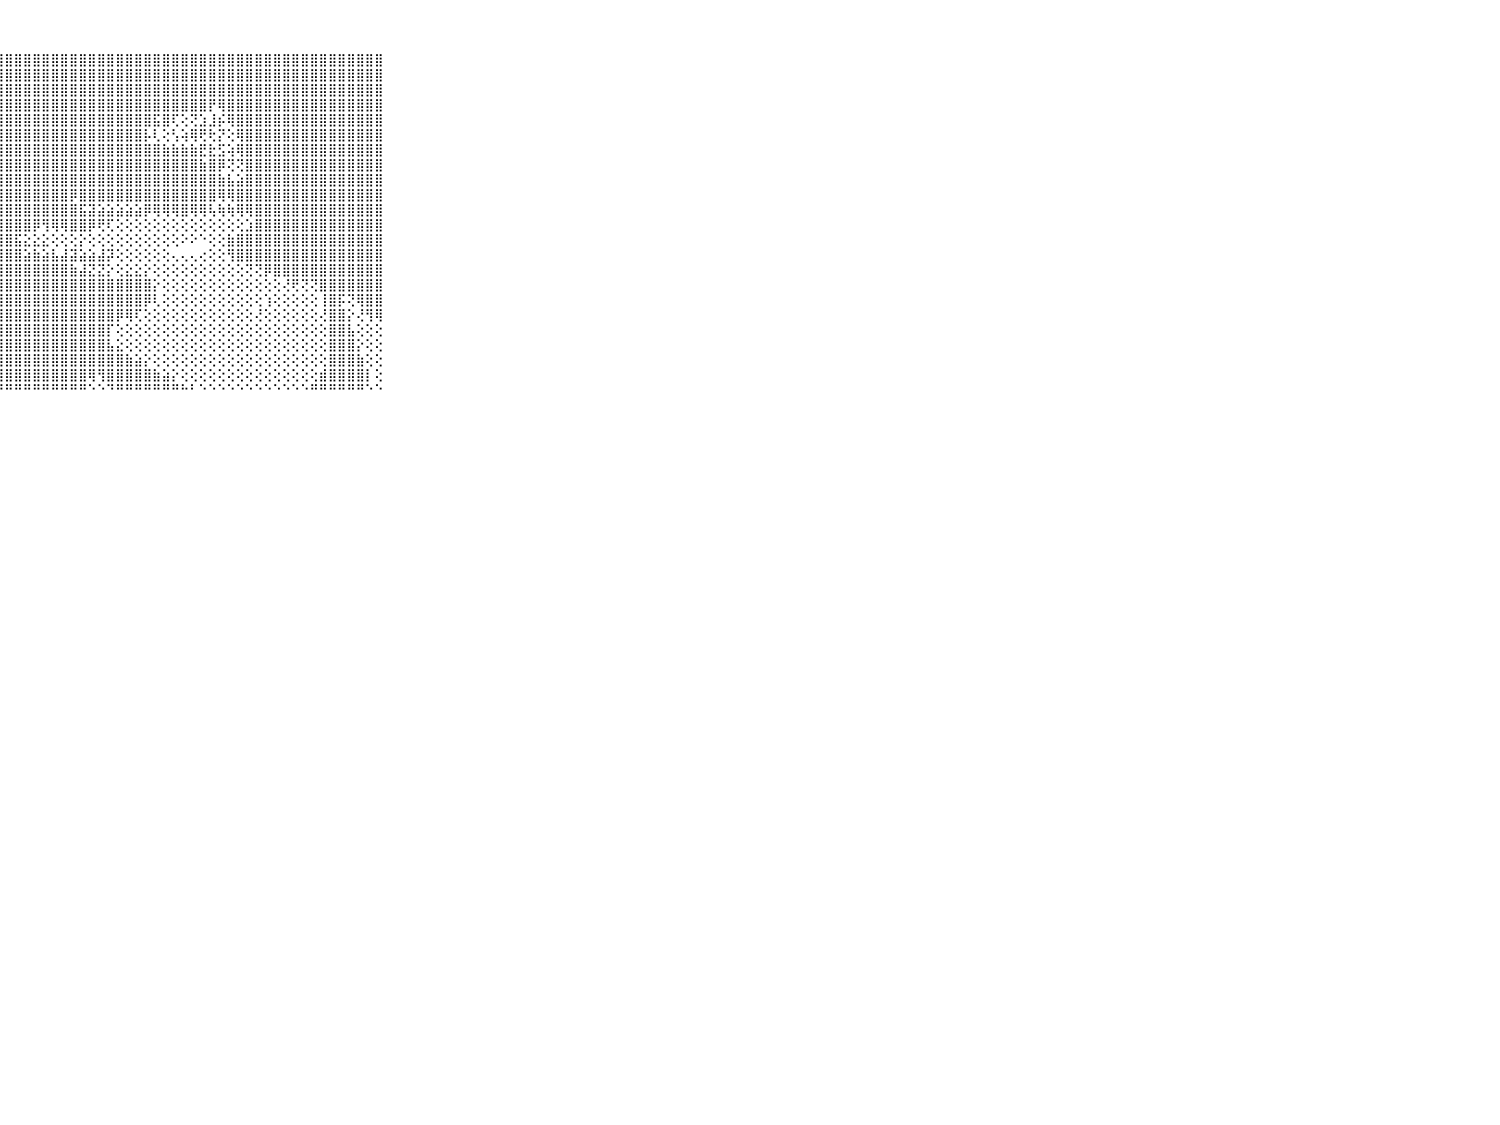

⠀⠀⠀⠀⠀⠀⠀⠀⠀⠀⠀⣿⣿⣿⣿⣿⣿⣿⣿⣿⣿⣿⣿⣿⣿⣿⣿⣿⣿⣿⣿⣿⣿⣿⣿⣿⣿⣿⣿⣿⣿⣿⣿⣿⣿⣿⣿⣿⣿⣿⣿⣿⣿⣿⣿⣿⣿⣿⣿⣿⣿⣿⣿⣿⣿⣿⣿⣿⣿⠀⠀⠀⠀⠀⠀⠀⠀⠀⠀⠀⠀
⠀⠀⠀⠀⠀⠀⠀⠀⠀⠀⠀⣿⣿⣿⣿⣿⣿⣿⣿⣿⣿⣿⣿⣿⣿⣿⣿⣿⣿⣿⣿⣿⣿⣿⣿⣿⣿⣿⣿⣿⣿⣿⣿⣿⣿⣿⣿⣿⣿⣿⣿⣿⣿⣿⣿⣿⣿⣿⣿⣿⣿⣿⣿⣿⣿⣿⣿⣿⣿⠀⠀⠀⠀⠀⠀⠀⠀⠀⠀⠀⠀
⠀⠀⠀⠀⠀⠀⠀⠀⠀⠀⠀⣿⣿⣿⣿⣿⣿⣿⣿⣿⣿⣿⣿⣿⣿⣿⣿⣿⣿⣿⣿⣿⣿⣿⣿⣿⣿⣿⣿⣿⣿⣿⣿⣿⣿⣿⣿⣿⣿⣿⣿⣿⣿⣿⣿⣿⣿⣿⣿⣿⣿⣿⣿⣿⣿⣿⣿⣿⣿⠀⠀⠀⠀⠀⠀⠀⠀⠀⠀⠀⠀
⠀⠀⠀⠀⠀⠀⠀⠀⠀⠀⠀⣿⣿⣿⣿⣿⣿⣿⣿⣿⣿⣿⣿⣿⣿⣿⣿⣿⣿⣿⣿⣿⣿⣿⣿⣿⣿⣿⣿⣿⣿⣿⣿⣿⣿⣿⣿⣿⣿⣿⡟⢿⣿⣿⣿⣿⣿⣿⣿⣿⣿⣿⣿⣿⣿⣿⣿⣿⣿⠀⠀⠀⠀⠀⠀⠀⠀⠀⠀⠀⠀
⠀⠀⠀⠀⠀⠀⠀⠀⠀⠀⠀⣿⣿⣿⣿⣿⣿⣿⣿⣿⣿⣿⣿⣿⣿⣿⣿⣿⣿⣿⣿⣿⣿⣿⣿⣿⣿⣿⣿⣿⣿⣿⣿⣿⣯⣿⢏⢕⢝⣱⣸⡮⢿⣿⣿⣿⣿⣿⣿⣿⣿⣿⣿⣿⣿⣿⣿⣿⣿⠀⠀⠀⠀⠀⠀⠀⠀⠀⠀⠀⠀
⠀⠀⠀⠀⠀⠀⠀⠀⠀⠀⠀⣿⣿⣿⣿⣿⣿⣿⣿⣿⣿⣿⣿⣿⣿⣿⣿⣿⣿⣿⣿⣿⣿⣿⣿⣿⣿⣿⣿⣿⣿⣿⣿⡧⢇⢕⢣⢵⢿⢟⢗⡝⢕⢿⣿⣿⣿⣿⣿⣿⣿⣿⣿⣿⣿⣿⣿⣿⣿⠀⠀⠀⠀⠀⠀⠀⠀⠀⠀⠀⠀
⠀⠀⠀⠀⠀⠀⠀⠀⠀⠀⠀⣿⣿⣿⣿⣿⣿⣿⣿⣿⣿⣿⣿⣿⣿⣿⣿⣿⣿⣿⣿⣿⣿⣿⣿⣿⣿⣿⣿⣿⣿⣿⣿⣿⣿⣷⣷⣷⣷⣟⣗⣫⢵⢿⣿⣿⣿⣿⣿⣿⣿⣿⣿⣿⣿⣿⣿⣿⣿⠀⠀⠀⠀⠀⠀⠀⠀⠀⠀⠀⠀
⠀⠀⠀⠀⠀⠀⠀⠀⠀⠀⠀⣿⣿⣿⣿⣿⣿⣿⣿⣿⣿⣿⣿⣿⣿⣿⣿⣿⣿⣿⣿⣿⣿⣿⣿⣿⣿⣿⣿⣿⣿⣿⣿⣿⣿⣿⣿⣿⣿⣷⣿⡿⢝⢝⣿⣿⣿⣿⣿⣿⣿⣿⣿⣿⣿⣿⣿⣿⣿⠀⠀⠀⠀⠀⠀⠀⠀⠀⠀⠀⠀
⠀⠀⠀⠀⠀⠀⠀⠀⠀⠀⠀⣿⣿⣿⣿⣿⣿⣿⣿⣿⣿⣿⣿⣿⣿⣿⣿⣿⣿⣿⣿⣿⣿⣿⣿⣿⣿⣿⣿⣿⣿⣿⣿⣿⣿⣿⣿⣿⣿⣿⣿⣷⣧⣵⣿⣿⣿⣿⣿⣿⣿⣿⣿⣿⣿⣿⣿⣿⣿⠀⠀⠀⠀⠀⠀⠀⠀⠀⠀⠀⠀
⠀⠀⠀⠀⠀⠀⠀⠀⠀⠀⠀⣿⣿⣿⣿⣿⣿⣿⣿⣿⣿⣿⣿⣿⣿⣿⣿⣿⣿⣿⣿⣿⣿⣿⣿⡿⣿⣿⣿⣿⣿⣿⣿⣿⣿⣿⣿⣿⣿⣿⣿⢿⢿⣿⣿⣿⣿⣿⣿⣿⣿⣿⣿⣿⣿⣿⣿⣿⣿⠀⠀⠀⠀⠀⠀⠀⠀⠀⠀⠀⠀
⠀⠀⠀⠀⠀⠀⠀⠀⠀⠀⠀⣿⣿⣿⣿⣿⣿⣿⣿⣿⣿⣿⣿⣿⣿⣿⣿⣿⣿⣿⣿⣿⣿⣿⣿⣿⣯⣽⣵⣵⣵⣵⣵⡿⢿⢿⢿⣿⢿⢿⢧⢷⢷⢿⢿⣿⣿⣿⣿⣿⣿⣿⣿⣿⣿⣿⣿⣿⣿⠀⠀⠀⠀⠀⠀⠀⠀⠀⠀⠀⠀
⠀⠀⠀⠀⠀⠀⠀⠀⠀⠀⠀⣿⣿⣿⣿⣿⣿⣿⣿⣿⣿⣿⣿⣿⣿⣿⣿⣿⣿⣿⣿⡿⢻⢿⢿⣿⣿⡿⢟⢏⢕⢕⢕⢕⢕⢕⢕⢕⢕⢕⢕⢕⢕⢕⣱⣿⣿⣿⣿⣿⣿⣿⣿⣿⣿⣿⣿⣿⣿⠀⠀⠀⠀⠀⠀⠀⠀⠀⠀⠀⠀
⠀⠀⠀⠀⠀⠀⠀⠀⠀⠀⠀⣿⡿⣿⣿⣿⣿⣿⣿⣿⣿⣿⣿⣿⣿⣿⣿⣿⣿⣯⣕⣕⣕⢕⢕⢕⡕⢕⢕⢕⢕⢕⢕⢕⢕⢕⢕⠕⠕⠑⢕⢕⣷⣿⣿⣿⣿⣿⣿⣿⣿⣿⣿⣿⣿⣿⣿⣿⣿⠀⠀⠀⠀⠀⠀⠀⠀⠀⠀⠀⠀
⠀⠀⠀⠀⠀⠀⠀⠀⠀⠀⠀⣿⣿⣿⣿⣿⣿⣿⢿⣿⣿⣿⣿⣿⣿⣿⣿⣿⣿⣿⣵⣷⣵⣧⣼⣽⣵⣵⣼⡽⢕⢕⢕⢕⢕⢕⢄⢄⢄⢔⢕⢕⢻⣿⣿⣿⣿⣿⣿⣿⣿⣿⣿⣿⣿⣿⣿⣿⣿⠀⠀⠀⠀⠀⠀⠀⠀⠀⠀⠀⠀
⠀⠀⠀⠀⠀⠀⠀⠀⠀⠀⠀⣿⣿⣿⣿⡟⢝⢏⢿⣿⣿⣿⣿⣿⣿⣿⣿⣿⣿⣿⣿⣿⣿⣿⣿⣷⣼⣝⣝⡕⢕⣕⣕⡕⢕⢕⢕⢕⢕⢕⢕⢕⢕⢕⢝⢝⡿⣿⣿⣿⣿⣿⣿⣿⣿⣿⣿⣿⣿⠀⠀⠀⠀⠀⠀⠀⠀⠀⠀⠀⠀
⠀⠀⠀⠀⠀⠀⠀⠀⠀⠀⠀⣿⣿⣿⣿⣧⢕⢕⢸⣿⣿⣿⣿⣿⣿⣿⣿⣿⣿⣿⣿⣿⣿⣿⣿⣿⣿⣿⣿⣿⣿⣿⣿⣿⡕⢕⢕⢕⢕⢕⢕⢕⢕⢕⢕⢕⢕⢕⢜⢟⢝⢝⣿⣿⣿⣿⣿⣿⣿⠀⠀⠀⠀⠀⠀⠀⠀⠀⠀⠀⠀
⠀⠀⠀⠀⠀⠀⠀⠀⠀⠀⠀⣿⣿⣿⣿⣿⣷⣕⢸⣿⣿⣿⣿⣿⣿⣿⣿⣿⣿⣿⣿⣿⣿⣿⣿⣿⣿⣿⣿⣿⣿⣿⣿⡿⢇⢕⢕⢕⢕⢕⢕⢕⢕⢕⢕⢕⢱⢕⢕⢕⢕⢕⢸⣿⡯⢝⢿⣿⣿⠀⠀⠀⠀⠀⠀⠀⠀⠀⠀⠀⠀
⠀⠀⠀⠀⠀⠀⠀⠀⠀⠀⠀⣿⣿⣿⣿⣿⣿⣿⡿⣿⣿⣿⣿⣿⣿⣿⣿⣿⣿⣿⣿⣿⣿⣿⣿⣿⣿⣿⣿⣿⡿⢿⢏⢕⢕⢕⢕⢕⢕⢕⢕⢕⢕⢕⢕⢜⢕⢕⢕⢕⢕⢕⢜⣿⣿⡕⢜⢻⢿⠀⠀⠀⠀⠀⠀⠀⠀⠀⠀⠀⠀
⠀⠀⠀⠀⠀⠀⠀⠀⠀⠀⠀⣿⣿⣿⣿⣿⣿⣿⢝⣿⣿⣿⣿⣿⣿⣿⣿⣿⣿⣿⣿⣿⣿⣿⣿⣿⣿⣿⣿⡏⢕⢕⢕⢕⢕⢕⢕⢕⢕⢕⢕⢕⢕⢕⢕⢕⢕⢕⢕⢕⢕⢕⢕⣿⣿⣧⢕⢕⢕⠀⠀⠀⠀⠀⠀⠀⠀⠀⠀⠀⠀
⠀⠀⠀⠀⠀⠀⠀⠀⠀⠀⠀⣿⣿⣿⣿⣿⣿⡧⢕⣿⣿⣿⣿⣿⣿⣿⣿⣿⣿⣿⣿⣿⣿⣿⣿⣿⣿⣿⣿⣧⣕⢕⢕⢕⢕⢕⢕⢕⢕⢕⢕⢕⢕⢕⢕⢕⢕⢕⢕⢕⢕⢕⢕⣿⣿⣿⡕⢕⢕⠀⠀⠀⠀⠀⠀⠀⠀⠀⠀⠀⠀
⠀⠀⠀⠀⠀⠀⠀⠀⠀⠀⠀⣿⣿⣿⣿⣿⣿⣿⢕⢸⣿⣿⣿⣿⣿⣿⣿⣿⣿⣿⣿⣿⣿⣿⣿⣿⣿⣿⣿⣿⣿⣷⣵⡕⢕⢕⢕⢕⢕⢕⢕⢕⢕⢕⢕⢕⢕⢕⢕⢕⢕⢕⢕⣿⣿⣿⣷⢕⢕⠀⠀⠀⠀⠀⠀⠀⠀⠀⠀⠀⠀
⠀⠀⠀⠀⠀⠀⠀⠀⠀⠀⠀⣿⣿⣿⣿⣿⣿⣿⡇⢕⣿⣿⣿⣿⣿⣿⣿⣿⣿⣿⣿⣿⣿⣿⣿⣿⣿⢿⢻⣿⣿⣿⣿⣿⣷⣵⡕⢕⢕⢕⢕⢕⢕⢕⢕⢕⢕⢕⢕⢕⢕⢕⣾⣿⣿⣿⣿⡇⢕⠀⠀⠀⠀⠀⠀⠀⠀⠀⠀⠀⠀
⠀⠀⠀⠀⠀⠀⠀⠀⠀⠀⠀⠛⠛⠛⠛⠛⠛⠛⠛⠑⠘⠛⠛⠛⠛⠛⠛⠛⠛⠛⠛⠛⠛⠛⠛⠛⠛⠑⠑⠙⠛⠛⠛⠛⠛⠛⠛⠓⠃⠑⠑⠑⠑⠑⠑⠑⠑⠑⠑⠑⠑⠛⠛⠛⠛⠛⠛⠑⠑⠀⠀⠀⠀⠀⠀⠀⠀⠀⠀⠀⠀